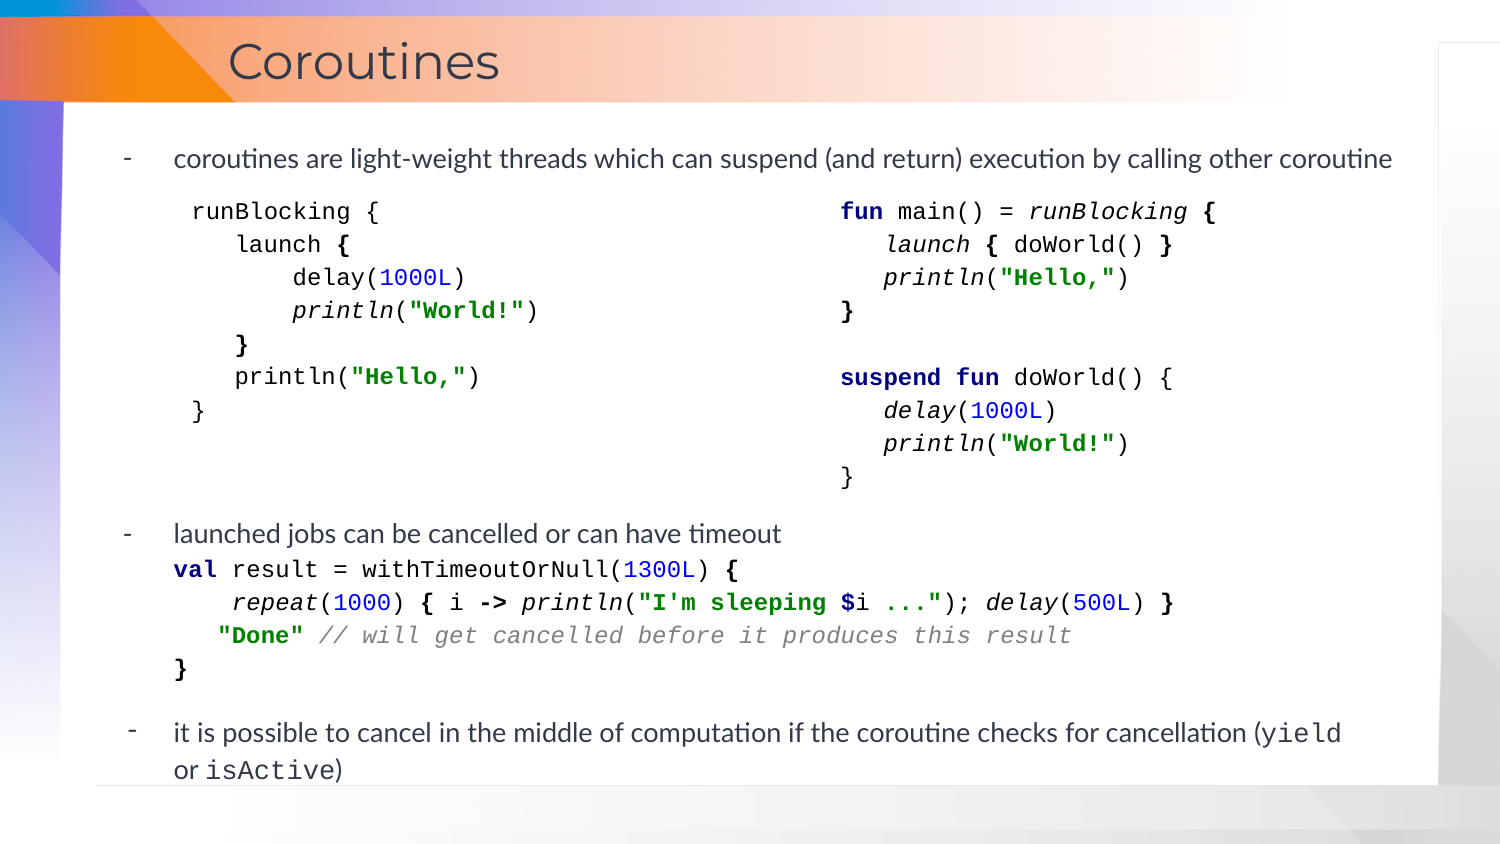

# Coroutines
coroutines are light-weight threads which can suspend (and return) execution by calling other coroutine
runBlocking {
   launch {
       delay(1000L)
       println("World!")
   }
   println("Hello,")
}
fun main() = runBlocking {
   launch { doWorld() }
   println("Hello,")
}
suspend fun doWorld() {
   delay(1000L)
   println("World!")
}

launched jobs can be cancelled or can have timeout
val result = withTimeoutOrNull(1300L) {
    repeat(1000) { i -> println("I'm sleeping $i ..."); delay(500L) }
   "Done" // will get cancelled before it produces this result
}
it is possible to cancel in the middle of computation if the coroutine checks for cancellation (yield or isActive)